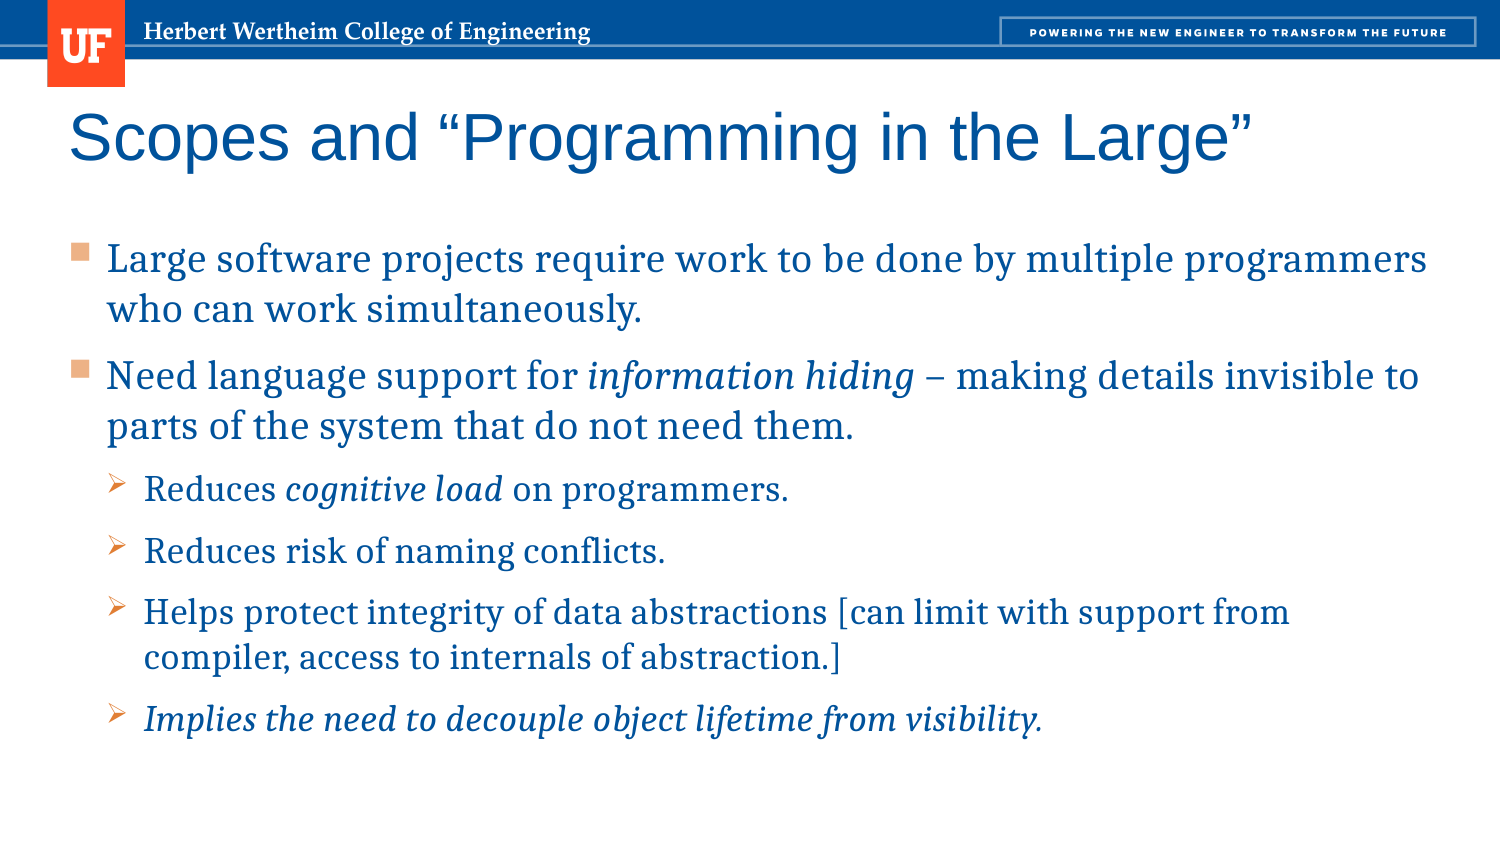

# Scopes and “Programming in the Large”
Large software projects require work to be done by multiple programmers who can work simultaneously.
Need language support for information hiding – making details invisible to parts of the system that do not need them.
Reduces cognitive load on programmers.
Reduces risk of naming conflicts.
Helps protect integrity of data abstractions [can limit with support from compiler, access to internals of abstraction.]
Implies the need to decouple object lifetime from visibility.